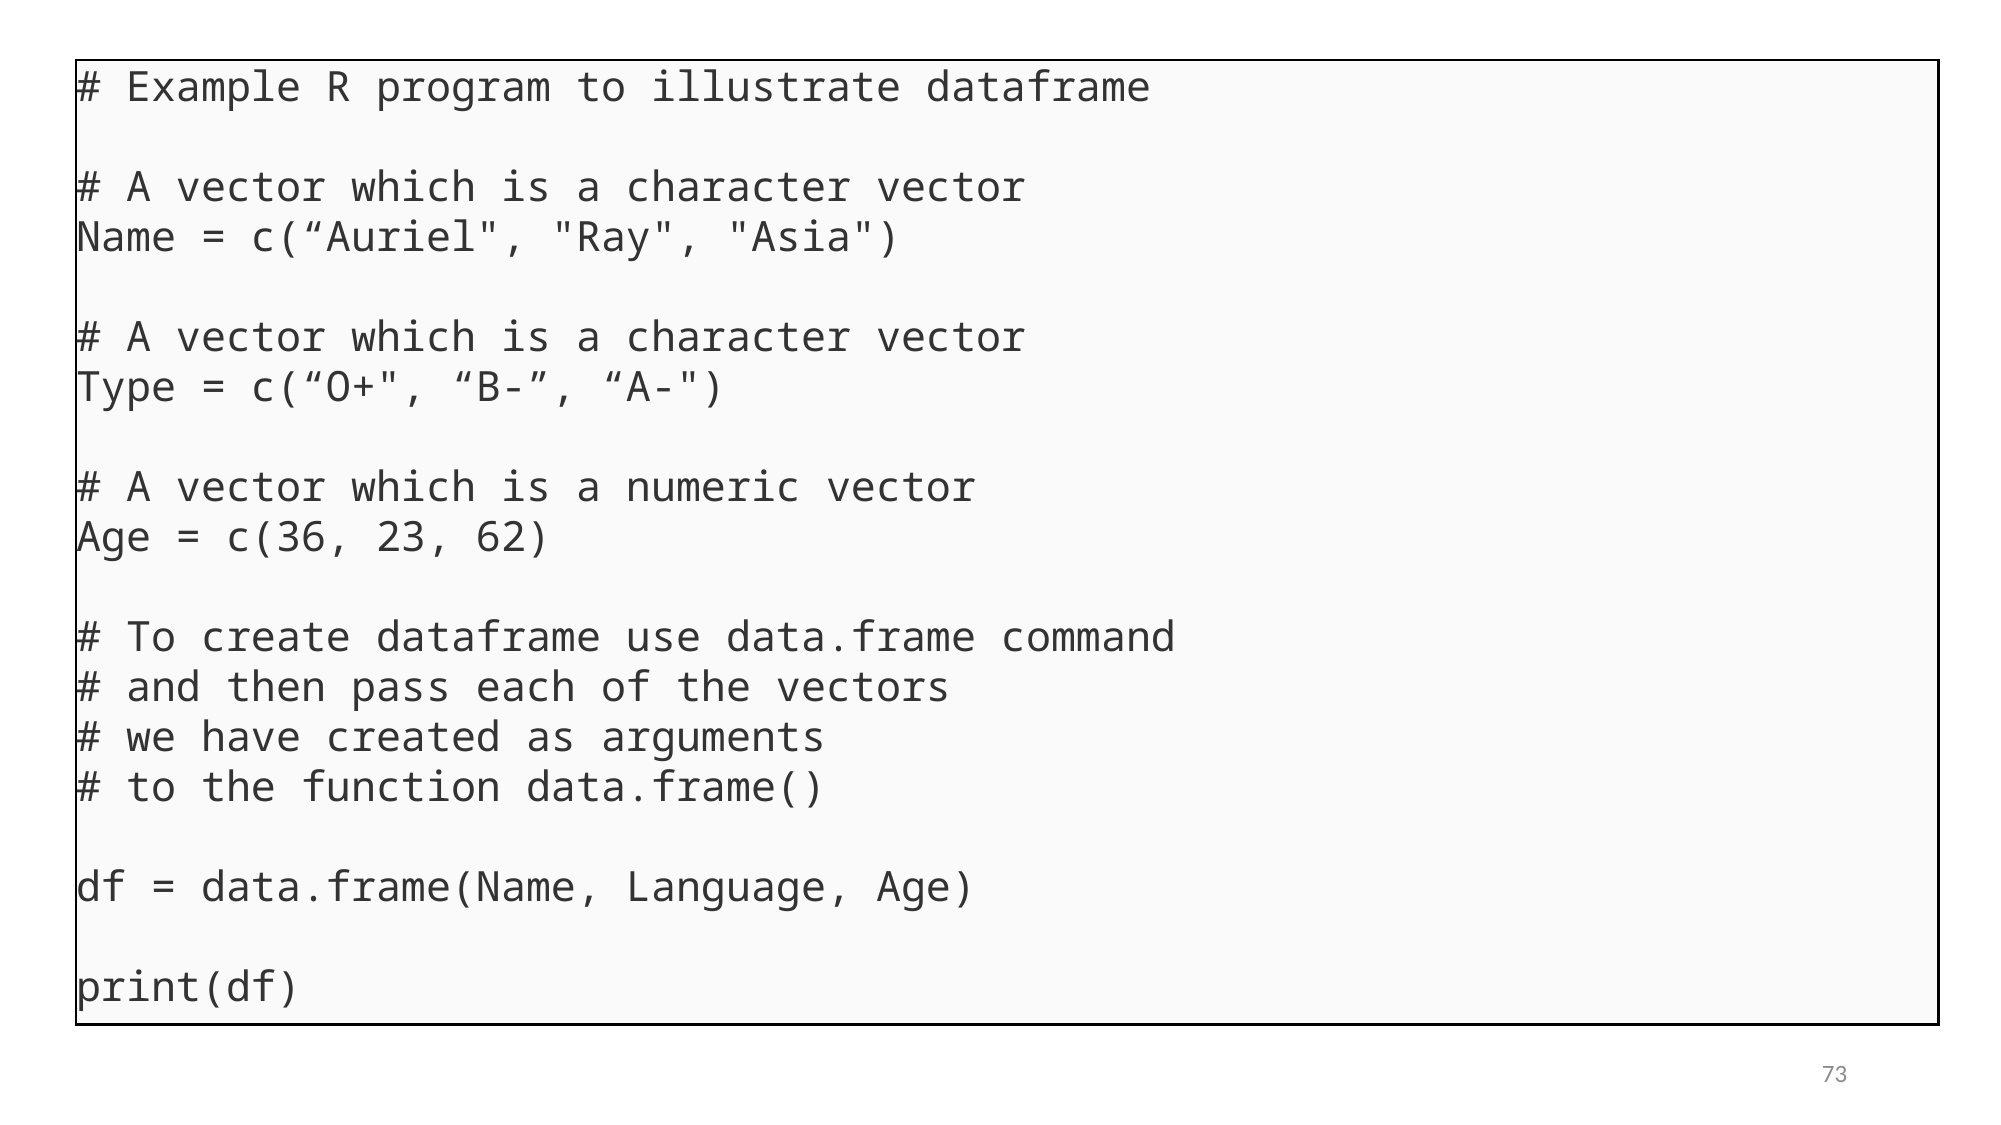

# Example R program to illustrate dataframe

# A vector which is a character vector
Name = c(“Auriel", "Ray", "Asia")

# A vector which is a character vector
Type = c(“O+", “B-”, “A-")

# A vector which is a numeric vector
Age = c(36, 23, 62)

# To create dataframe use data.frame command
# and then pass each of the vectors
# we have created as arguments
# to the function data.frame()

df = data.frame(Name, Language, Age)

print(df)
73